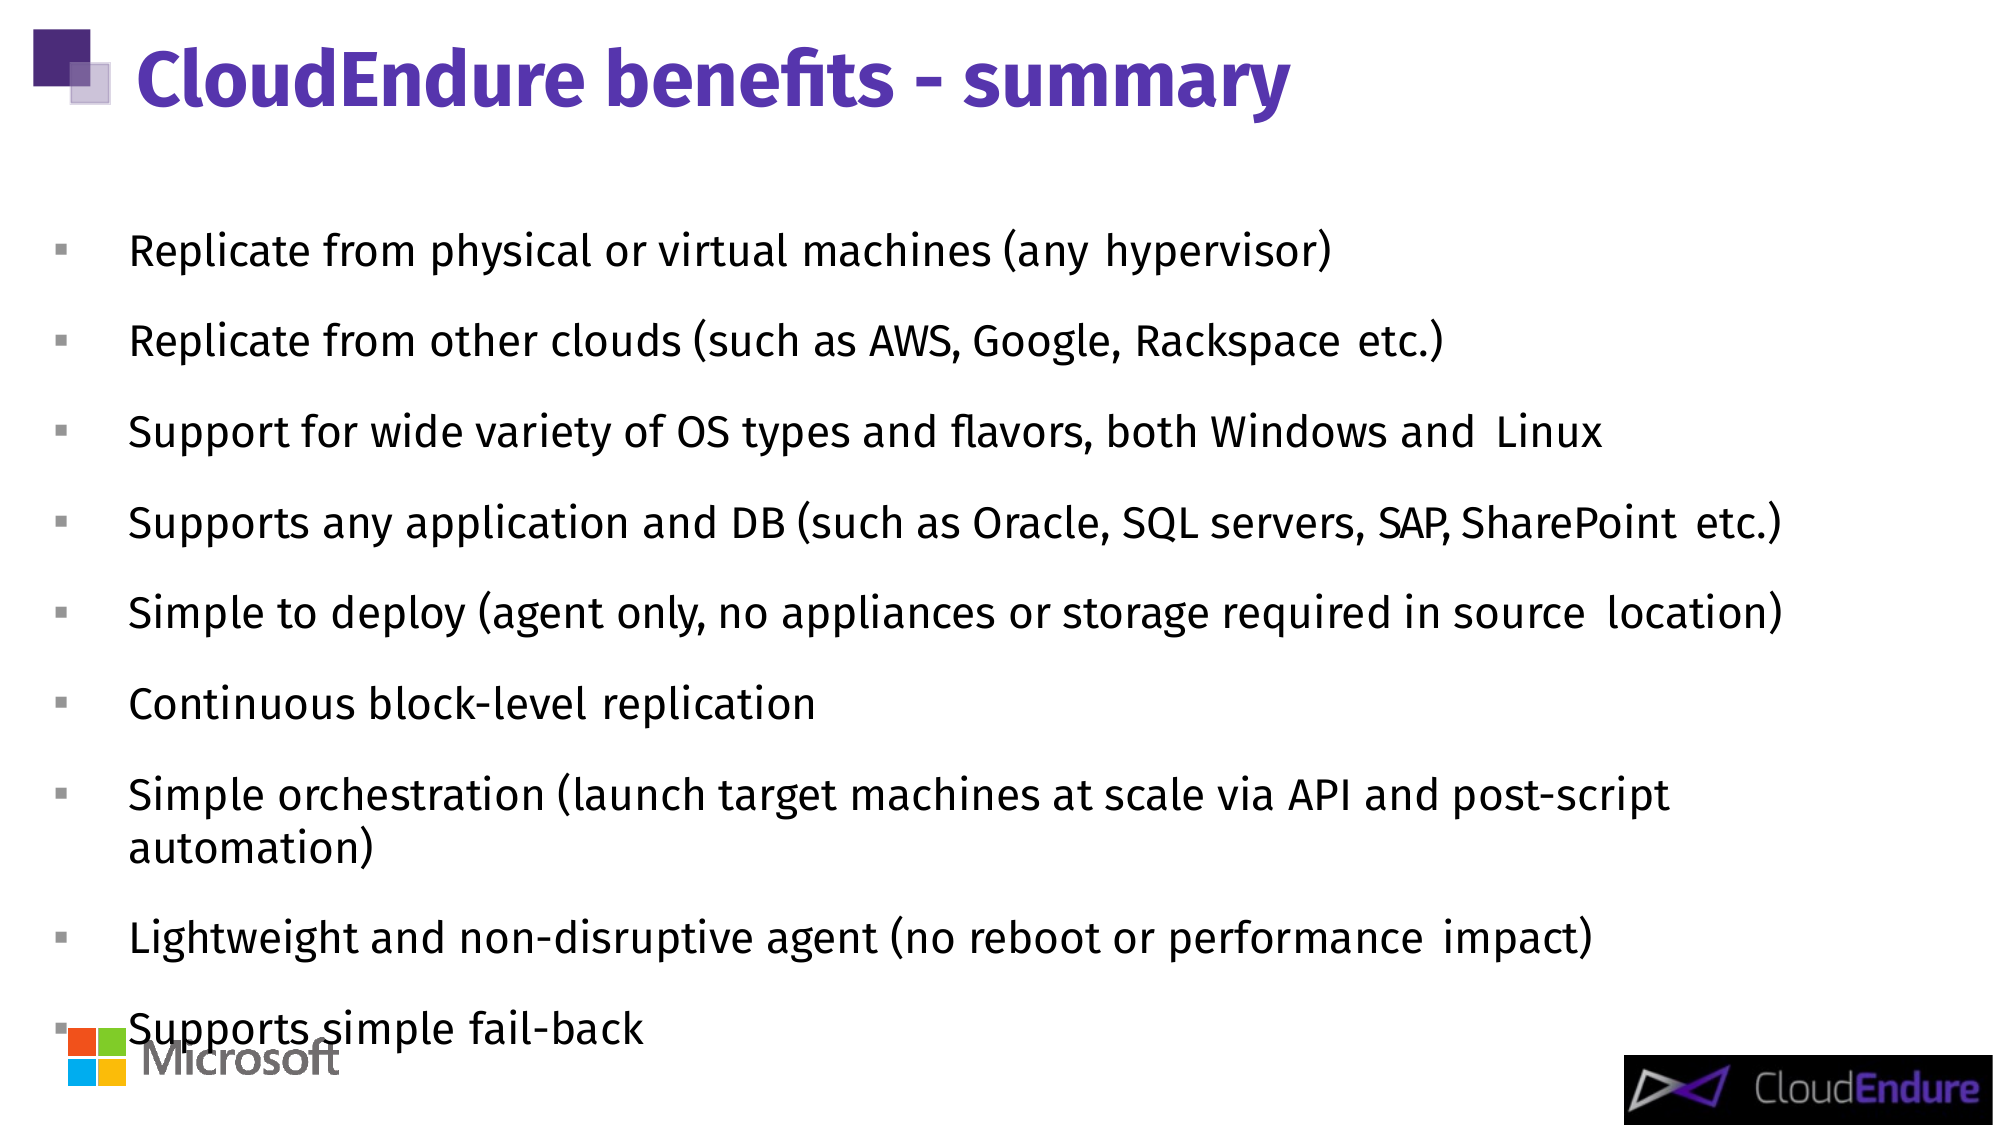

# CloudEndure benefits - summary
Replicate from physical or virtual machines (any hypervisor)
Replicate from other clouds (such as AWS, Google, Rackspace etc.)
Support for wide variety of OS types and flavors, both Windows and Linux
Supports any application and DB (such as Oracle, SQL servers, SAP, SharePoint etc.)
Simple to deploy (agent only, no appliances or storage required in source location)
Continuous block-level replication
Simple orchestration (launch target machines at scale via API and post-script automation)
Lightweight and non-disruptive agent (no reboot or performance impact)
Supports simple fail-back
2017 CloudEndure - Confidential